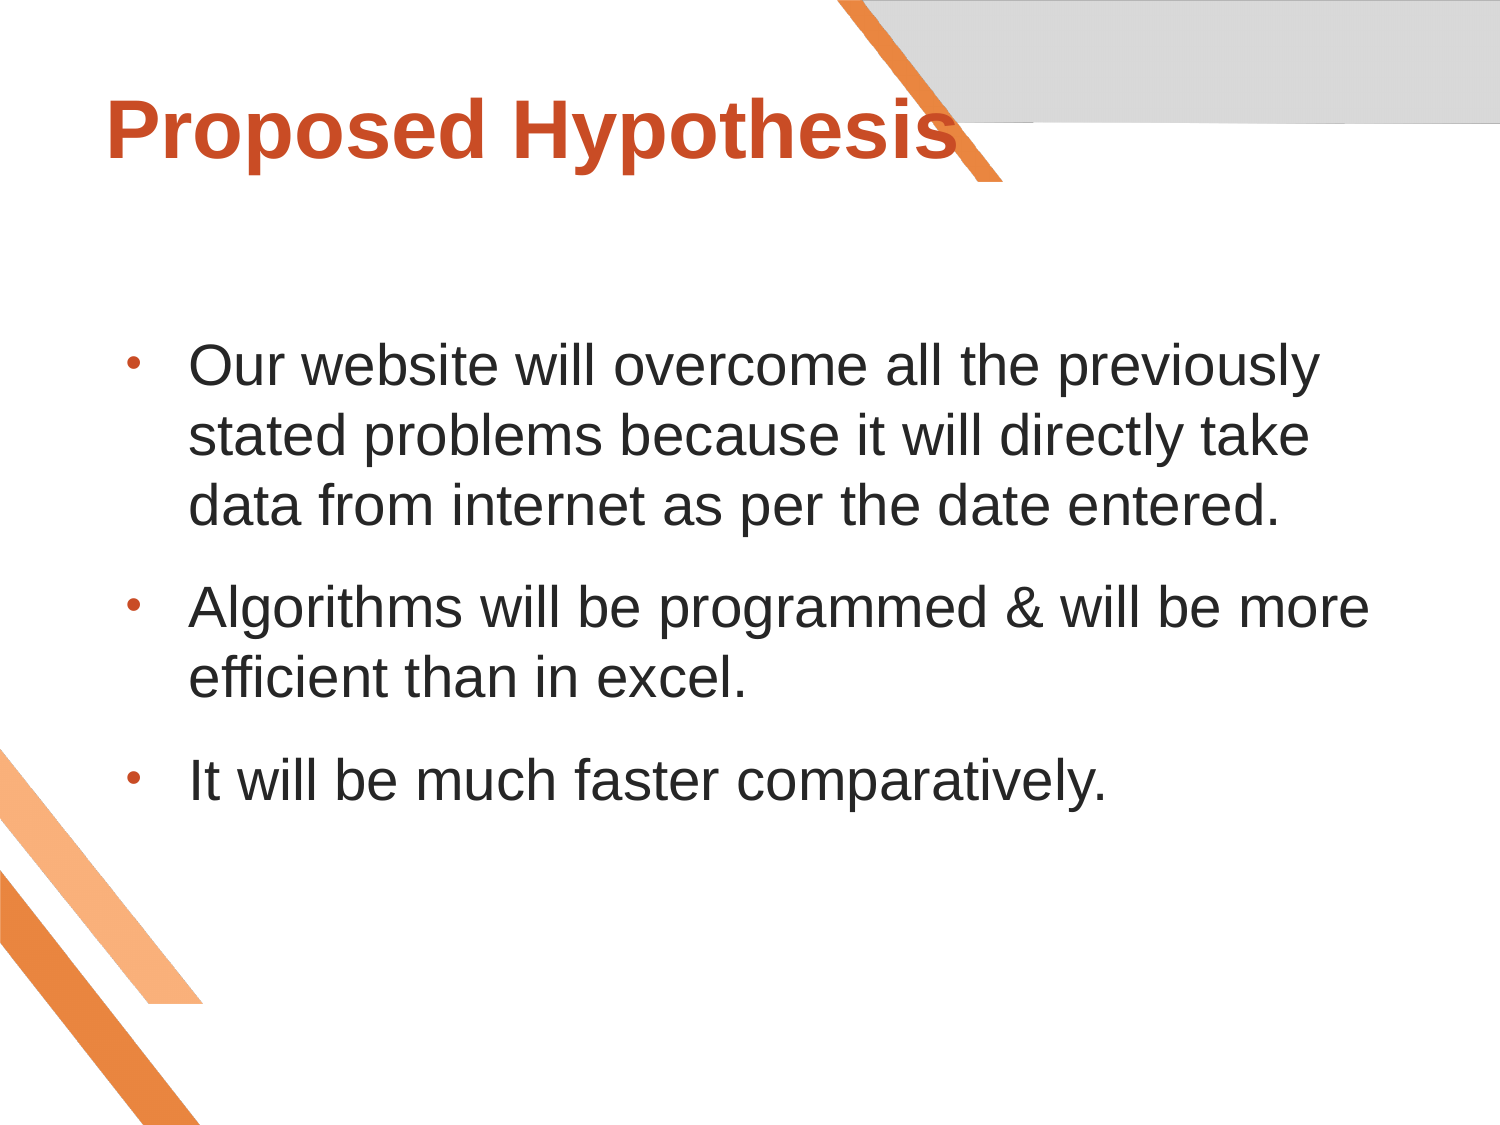

# Proposed Hypothesis
Our website will overcome all the previously stated problems because it will directly take data from internet as per the date entered.
Algorithms will be programmed & will be more efficient than in excel.
It will be much faster comparatively.